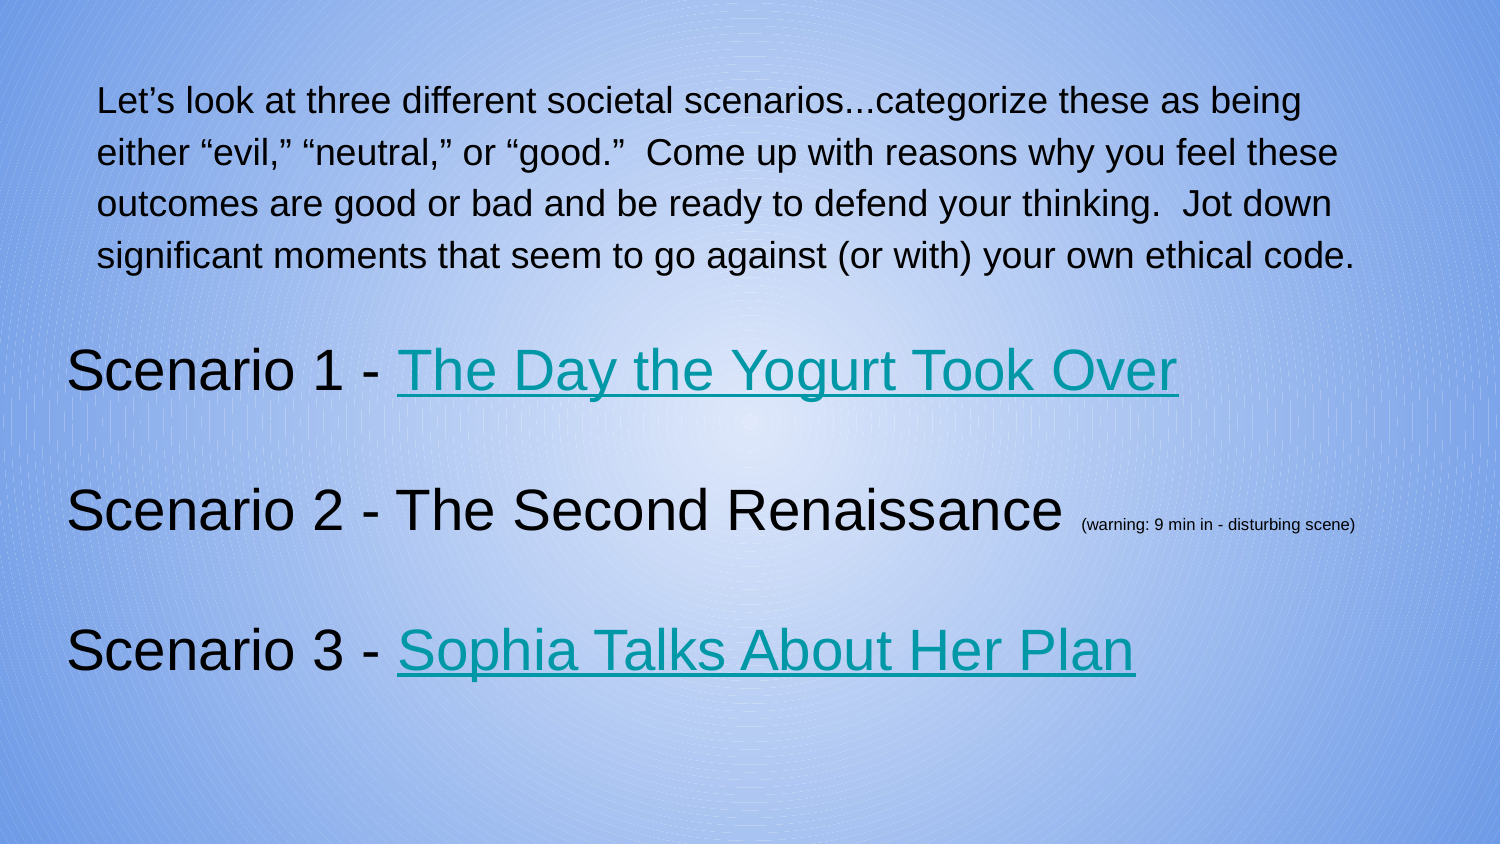

Let’s look at three different societal scenarios...categorize these as being either “evil,” “neutral,” or “good.”  Come up with reasons why you feel these outcomes are good or bad and be ready to defend your thinking.  Jot down significant moments that seem to go against (or with) your own ethical code.
# Scenario 1 - The Day the Yogurt Took Over

Scenario 2 - The Second Renaissance (warning: 9 min in - disturbing scene)

Scenario 3 - Sophia Talks About Her Plan